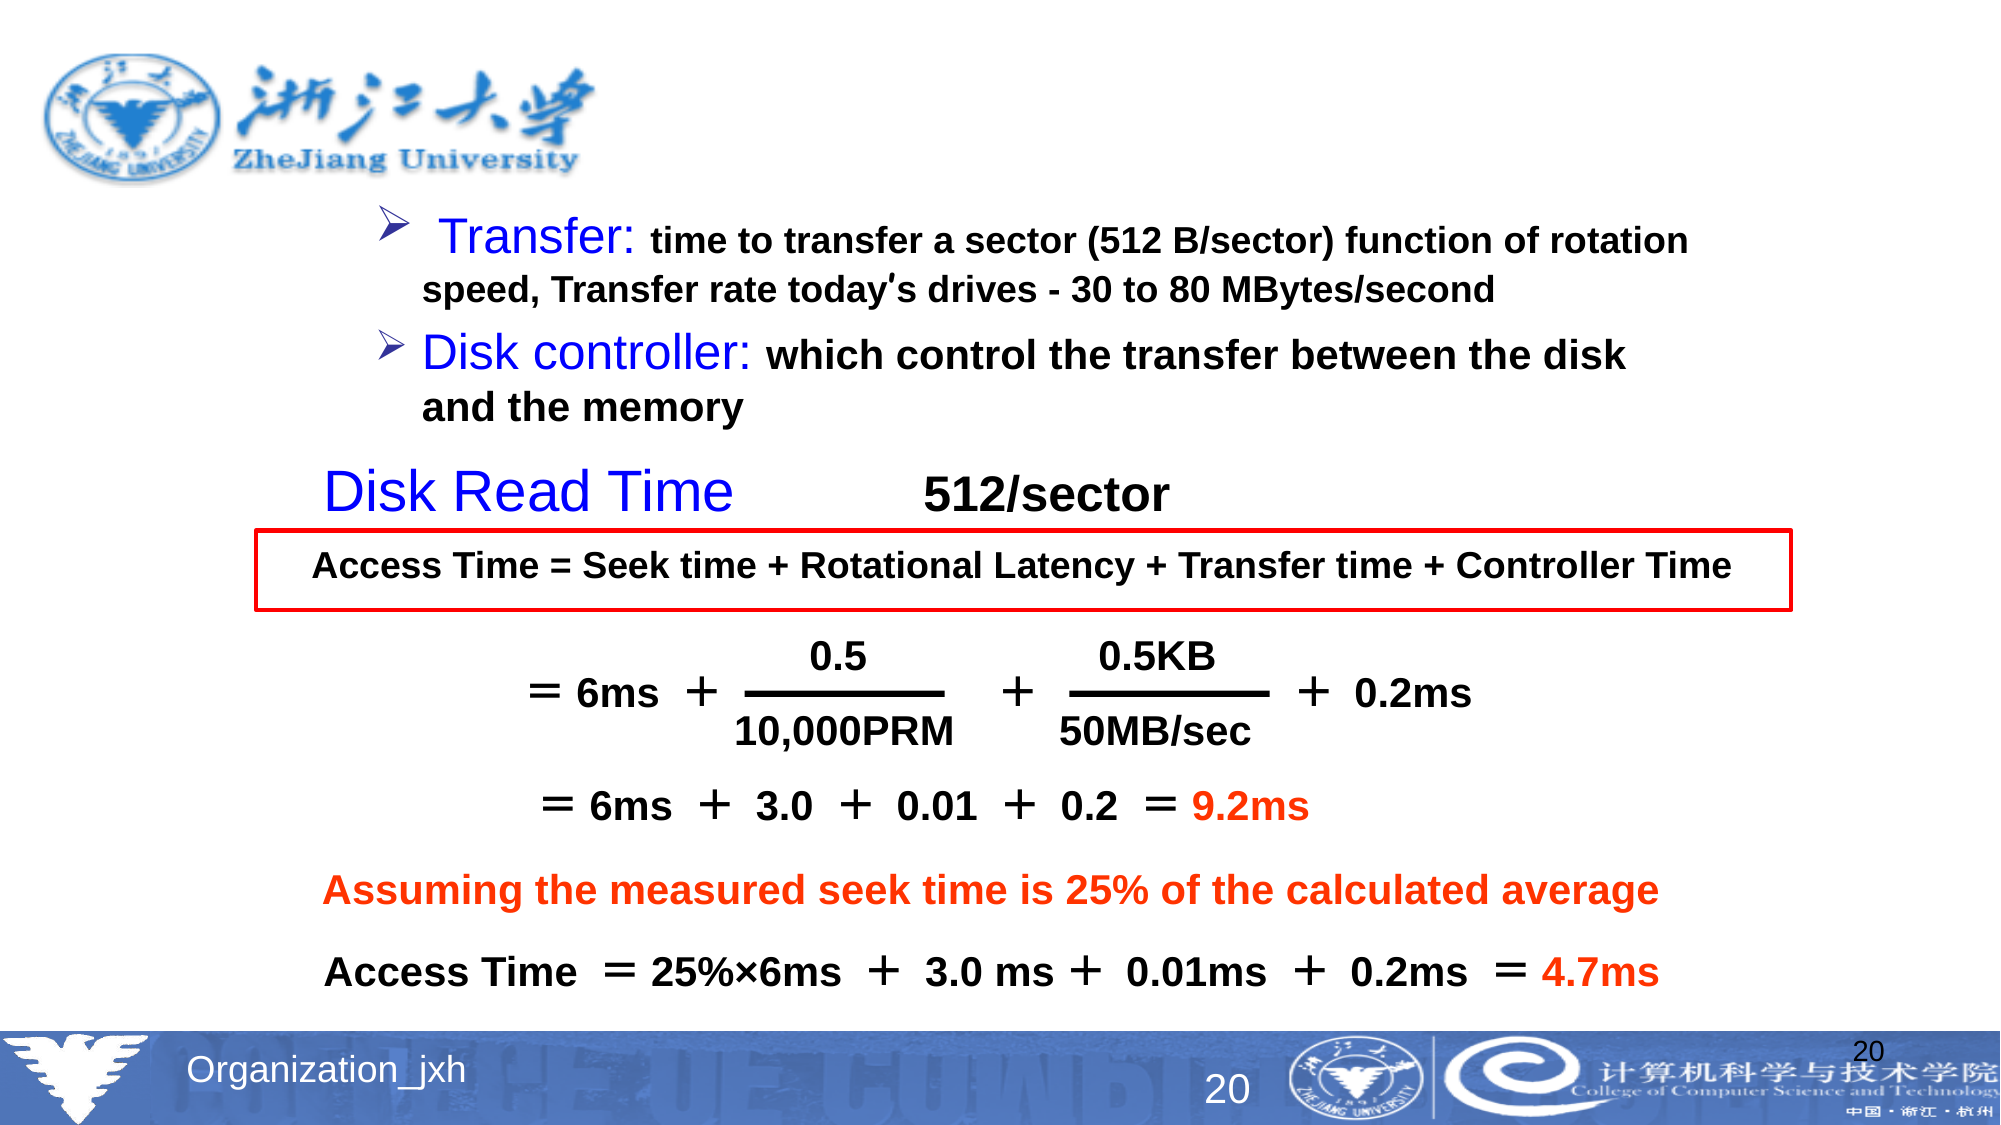

Transfer: time to transfer a sector (512 B/sector) function of rotation speed, Transfer rate today’s drives - 30 to 80 MBytes/second
Disk controller: which control the transfer between the disk and the memory
Disk Read Time		512/sector

Access Time = Seek time + Rotational Latency + Transfer time + Controller Time
0.5
0.5KB
＝6ms ＋
＋
＋ 0.2ms

10,000PRM
50MB/sec
＝6ms ＋ 3.0 ＋ 0.01 ＋ 0.2 ＝9.2ms
Assuming the measured seek time is 25% of the calculated average
Access Time ＝25%×6ms ＋ 3.0 ms＋ 0.01ms ＋ 0.2ms ＝4.7ms
20